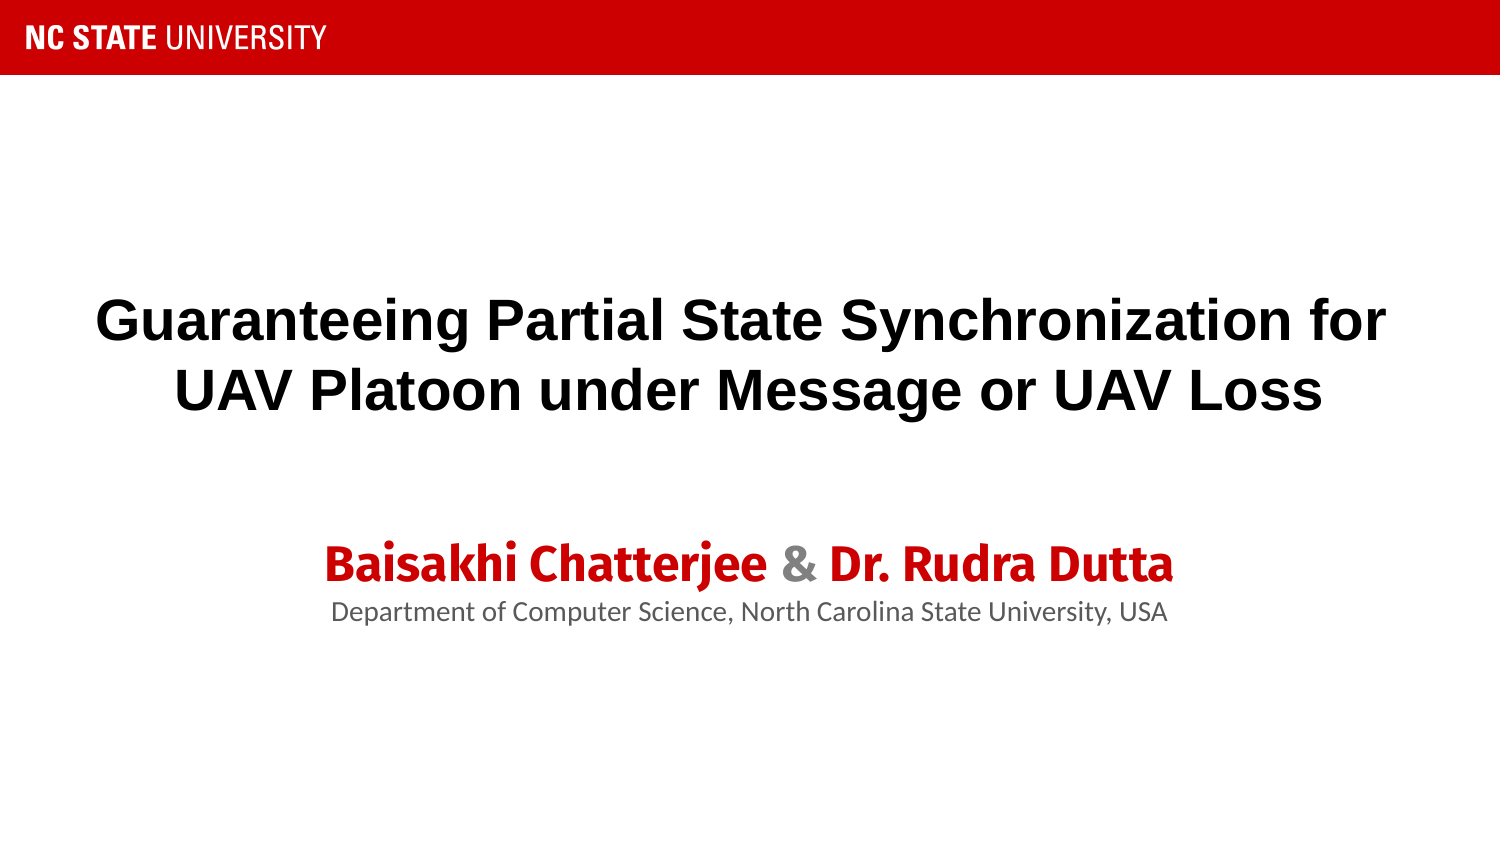

# Guaranteeing Partial State Synchronization for UAV Platoon under Message or UAV Loss
Baisakhi Chatterjee & Dr. Rudra Dutta
Department of Computer Science, North Carolina State University, USA